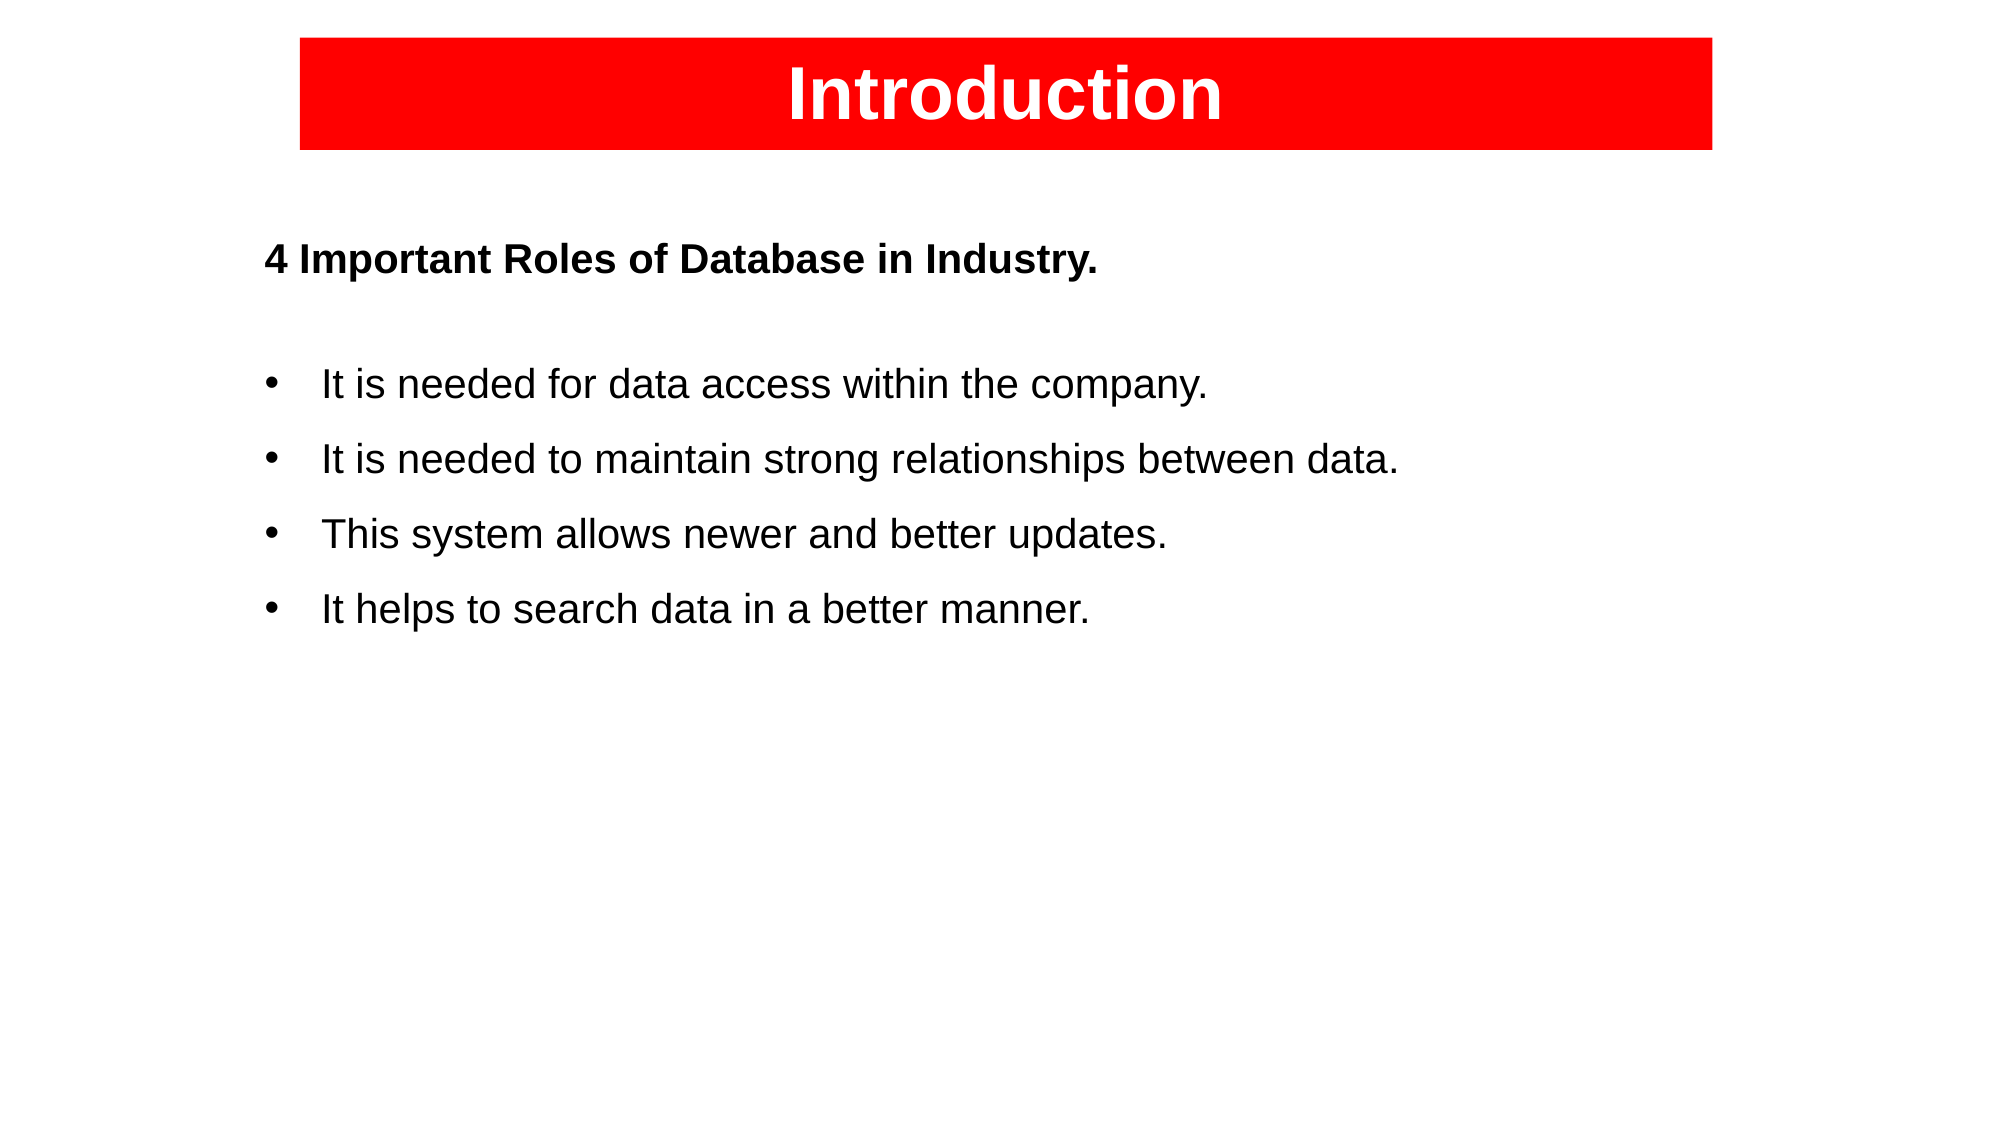

Introduction
4 Important Roles of Database in Industry.

It is needed for data access within the company.
It is needed to maintain strong relationships between data.
This system allows newer and better updates.
It helps to search data in a better manner.